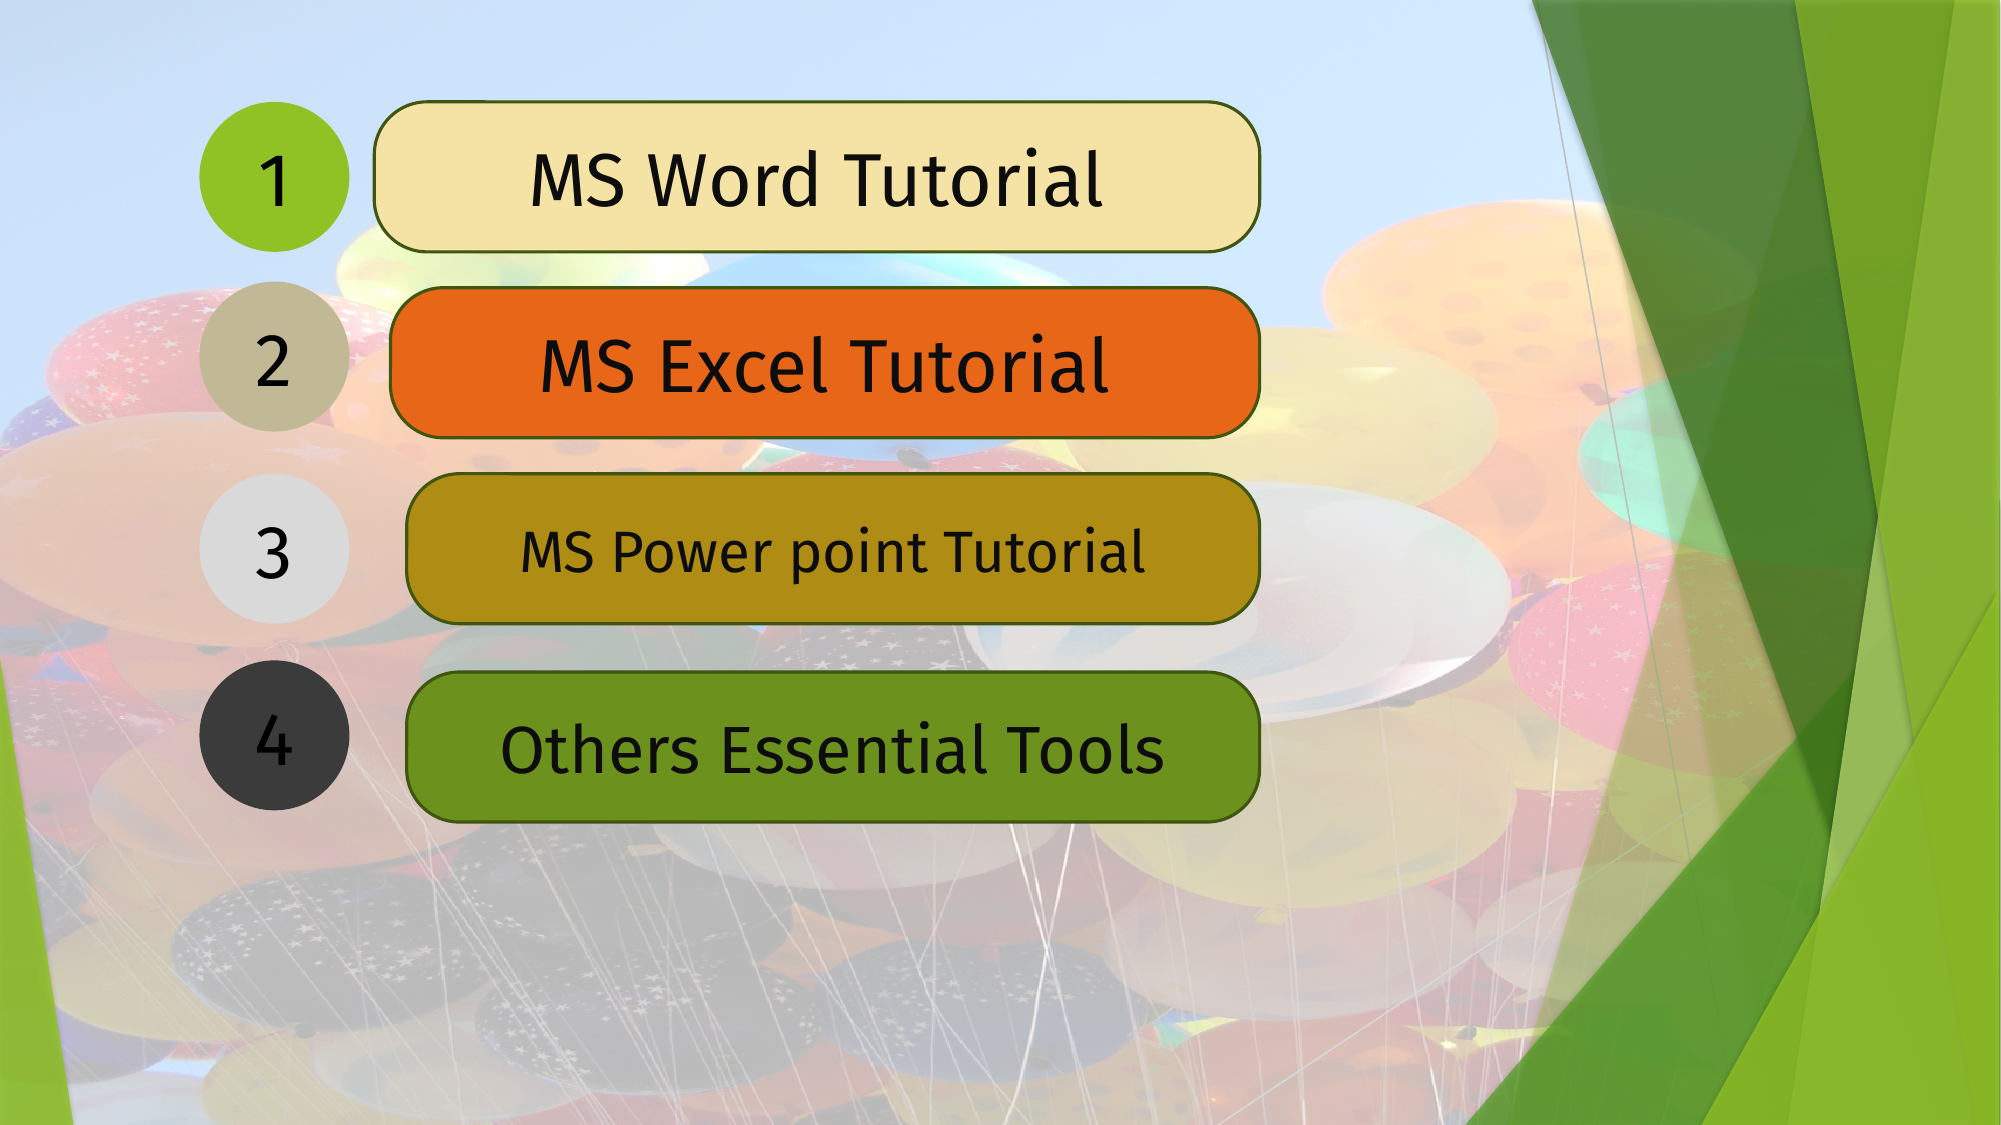

1
MS Word Tutorial
2
MS Excel Tutorial
3
MS Power point Tutorial
4
Others Essential Tools